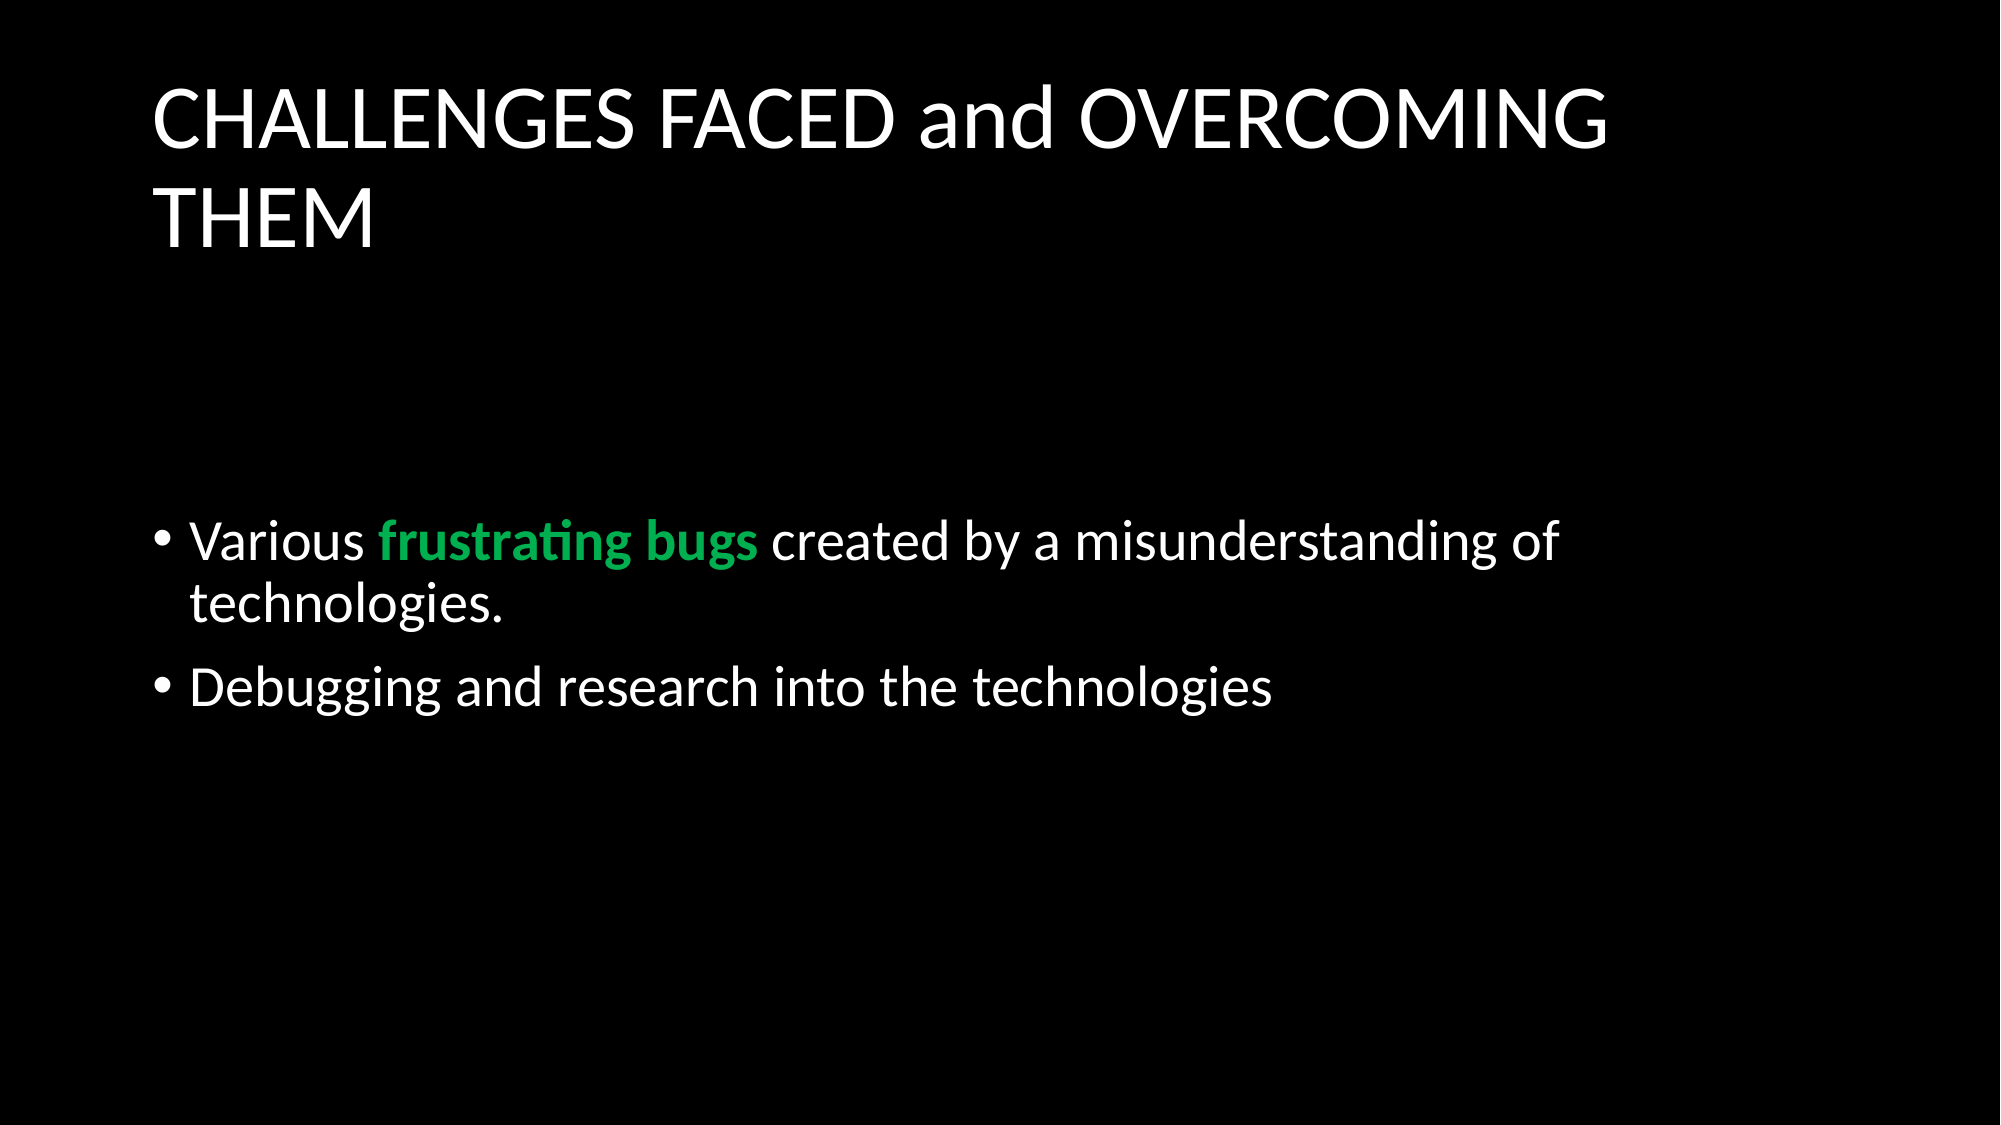

# CHALLENGES FACED and OVERCOMING THEM
Various frustrating bugs created by a misunderstanding of technologies.
Debugging and research into the technologies